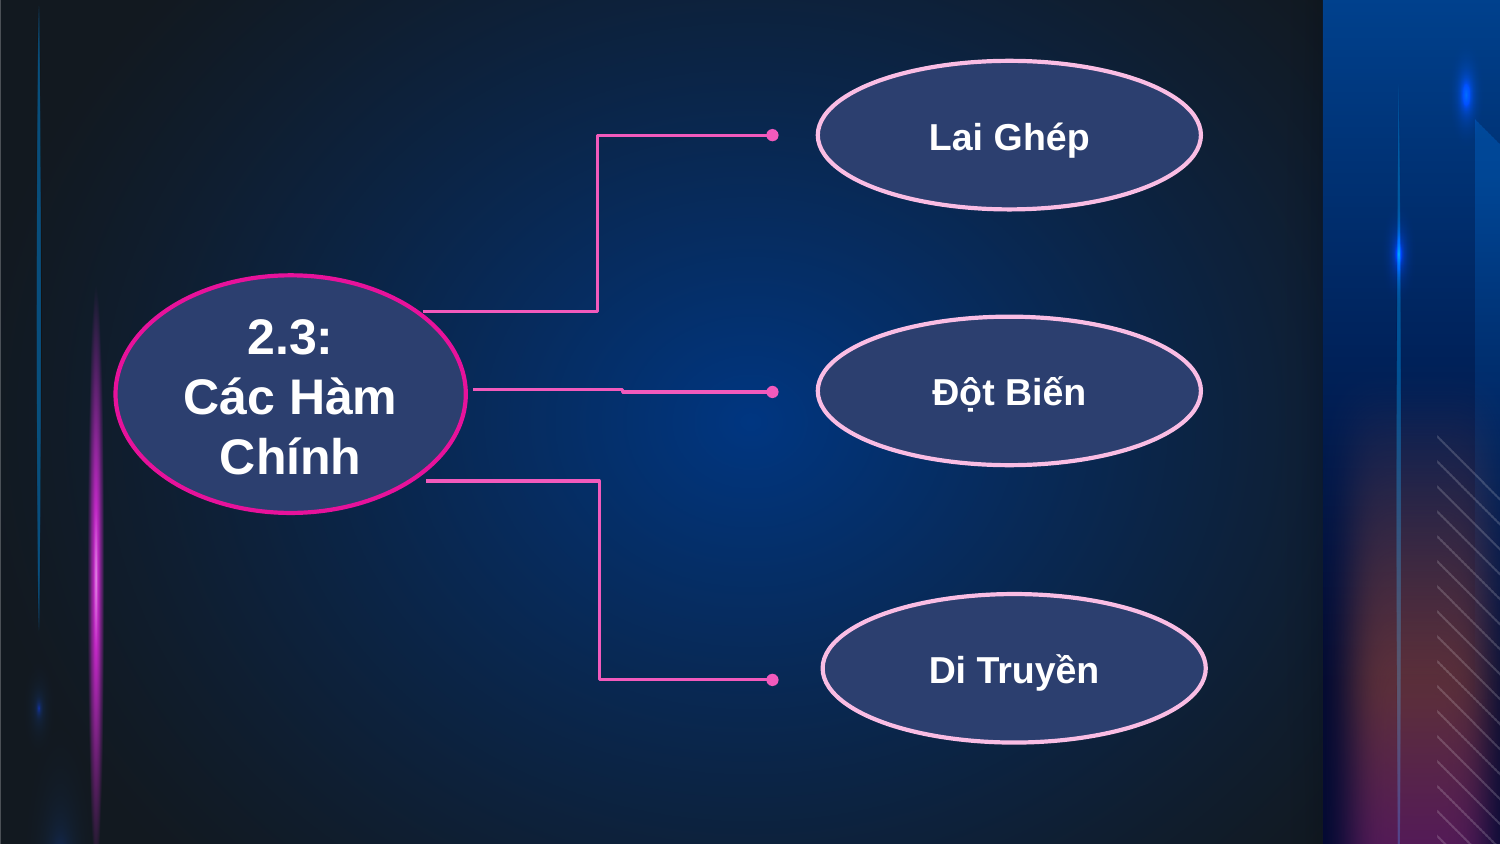

Lai Ghép
2.3:
Các Hàm Chính
Đột Biến
Di Truyền